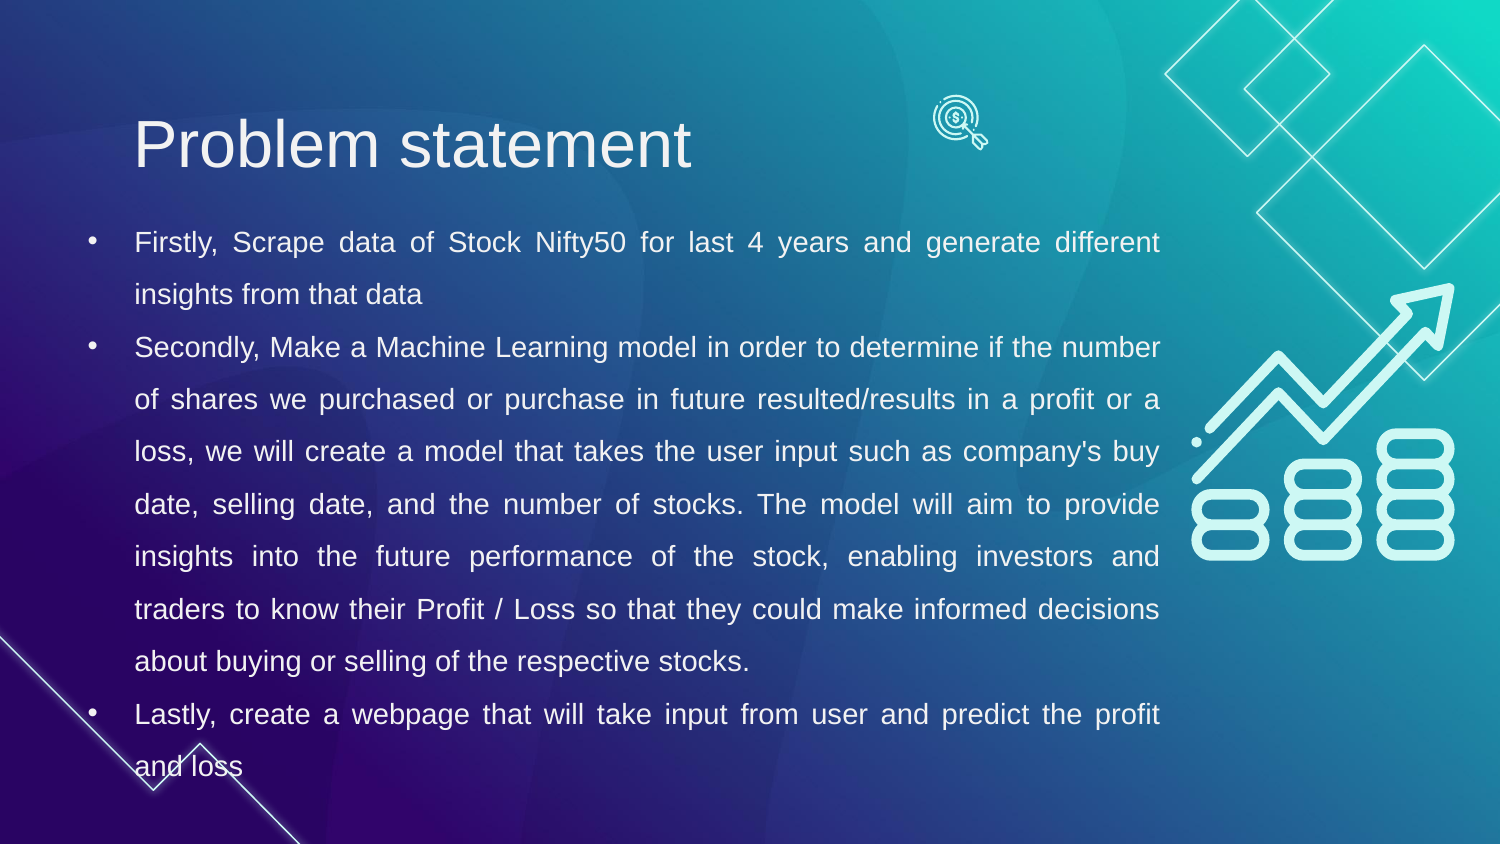

# Problem statement

Firstly, Scrape data of Stock Nifty50 for last 4 years and generate different insights from that data
Secondly, Make a Machine Learning model in order to determine if the number of shares we purchased or purchase in future resulted/results in a profit or a loss, we will create a model that takes the user input such as company's buy date, selling date, and the number of stocks. The model will aim to provide insights into the future performance of the stock, enabling investors and traders to know their Profit / Loss so that they could make informed decisions about buying or selling of the respective stocks.
Lastly, create a webpage that will take input from user and predict the profit and loss